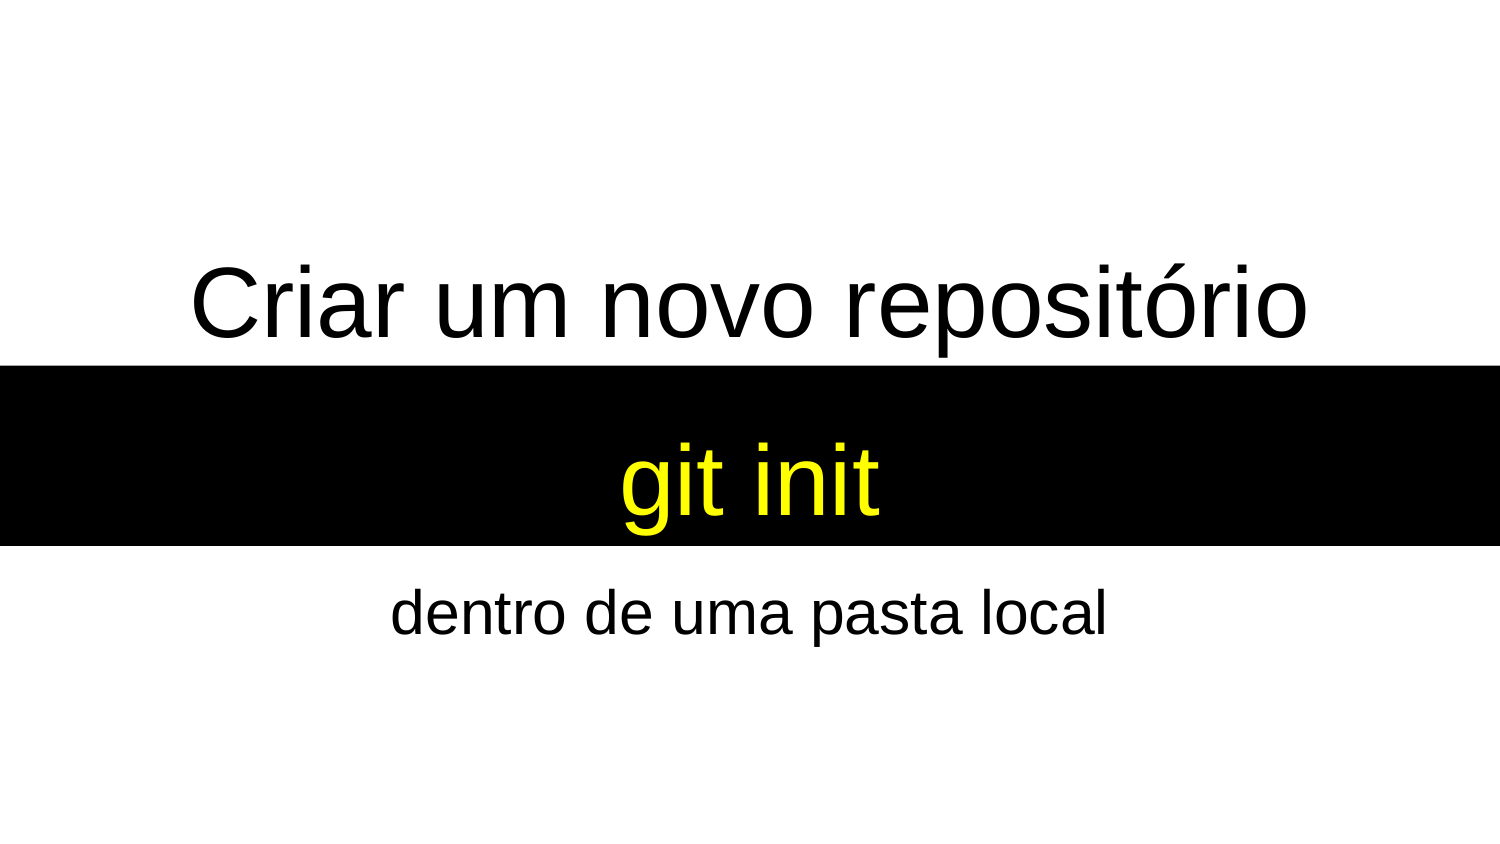

Criar um novo repositório

git init
dentro de uma pasta local